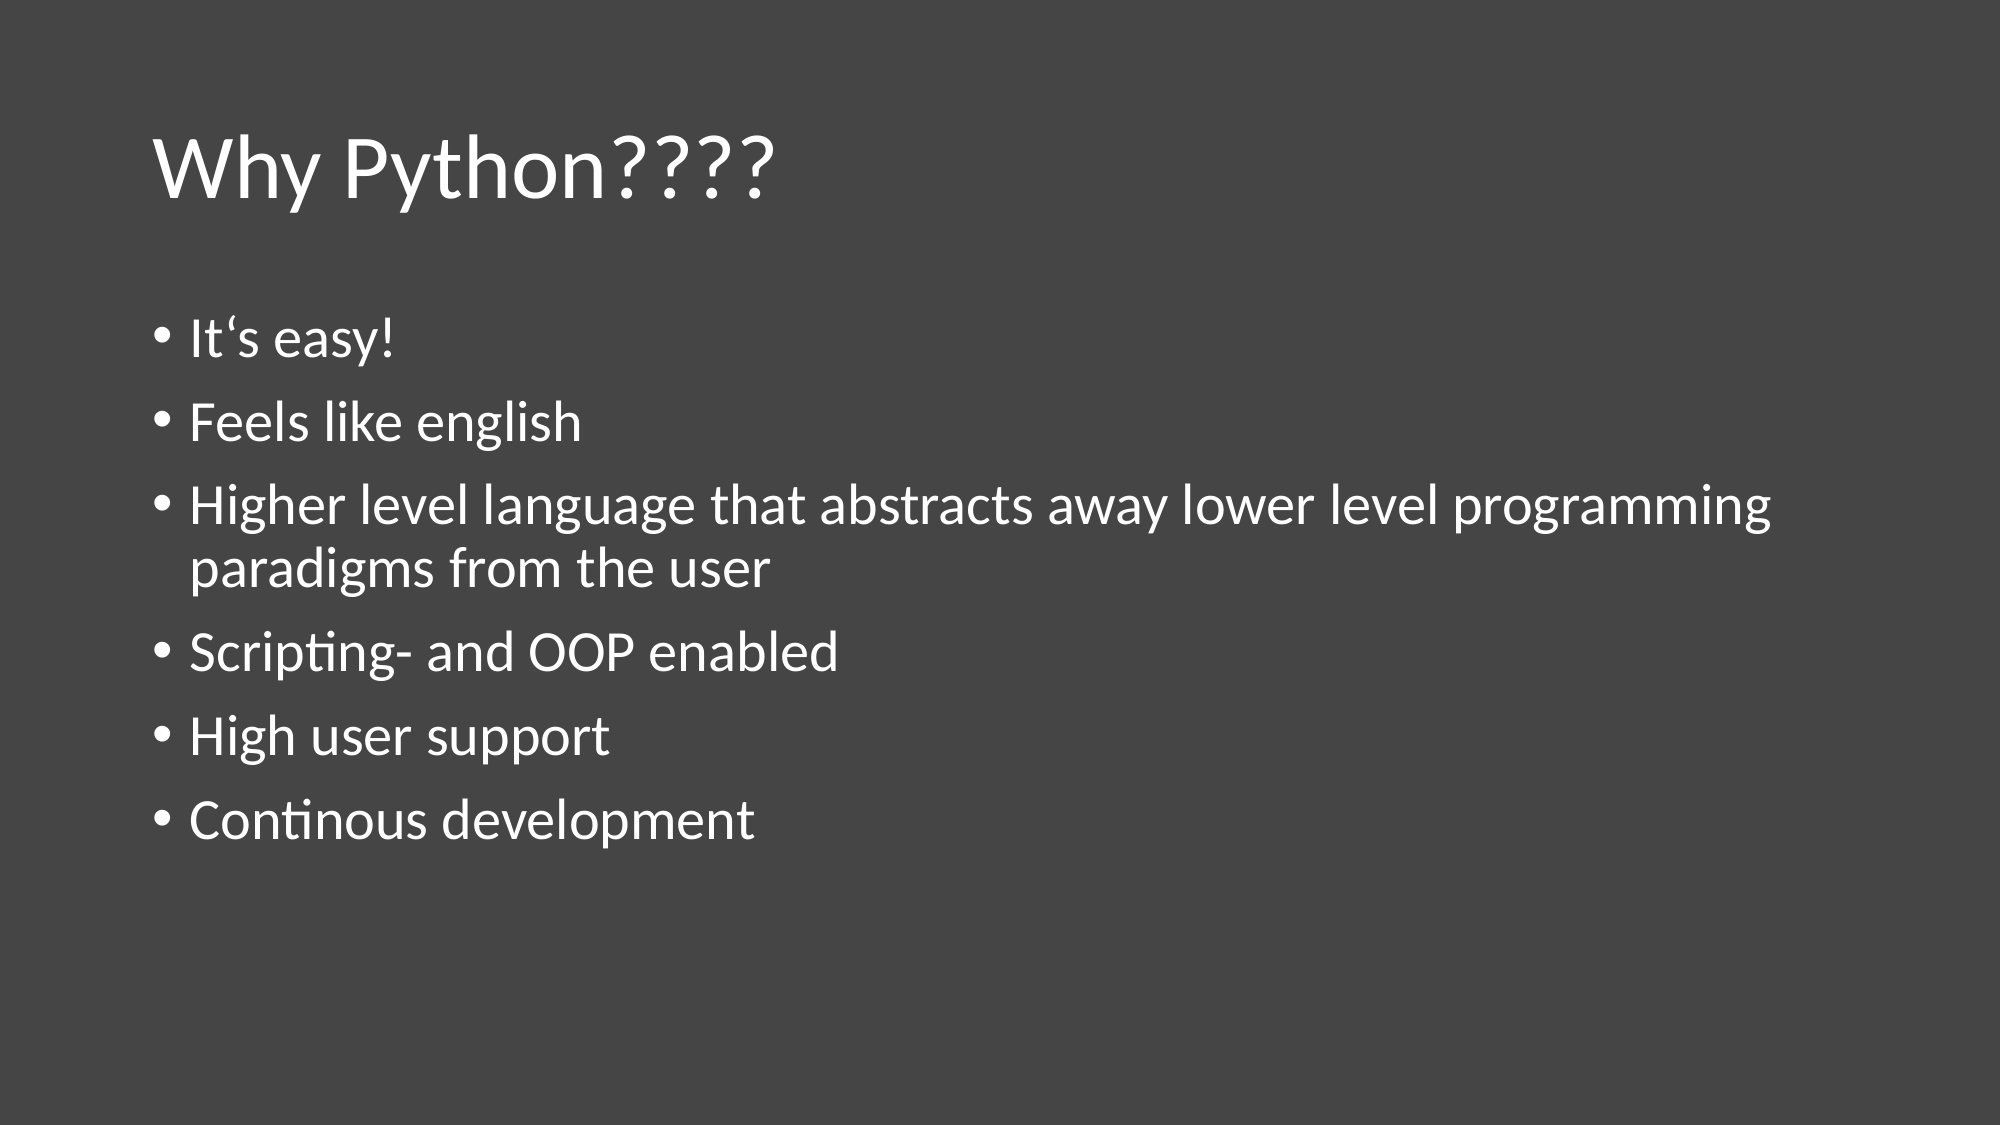

# Why Python????
It‘s easy!
Feels like english
Higher level language that abstracts away lower level programming paradigms from the user
Scripting- and OOP enabled
High user support
Continous development